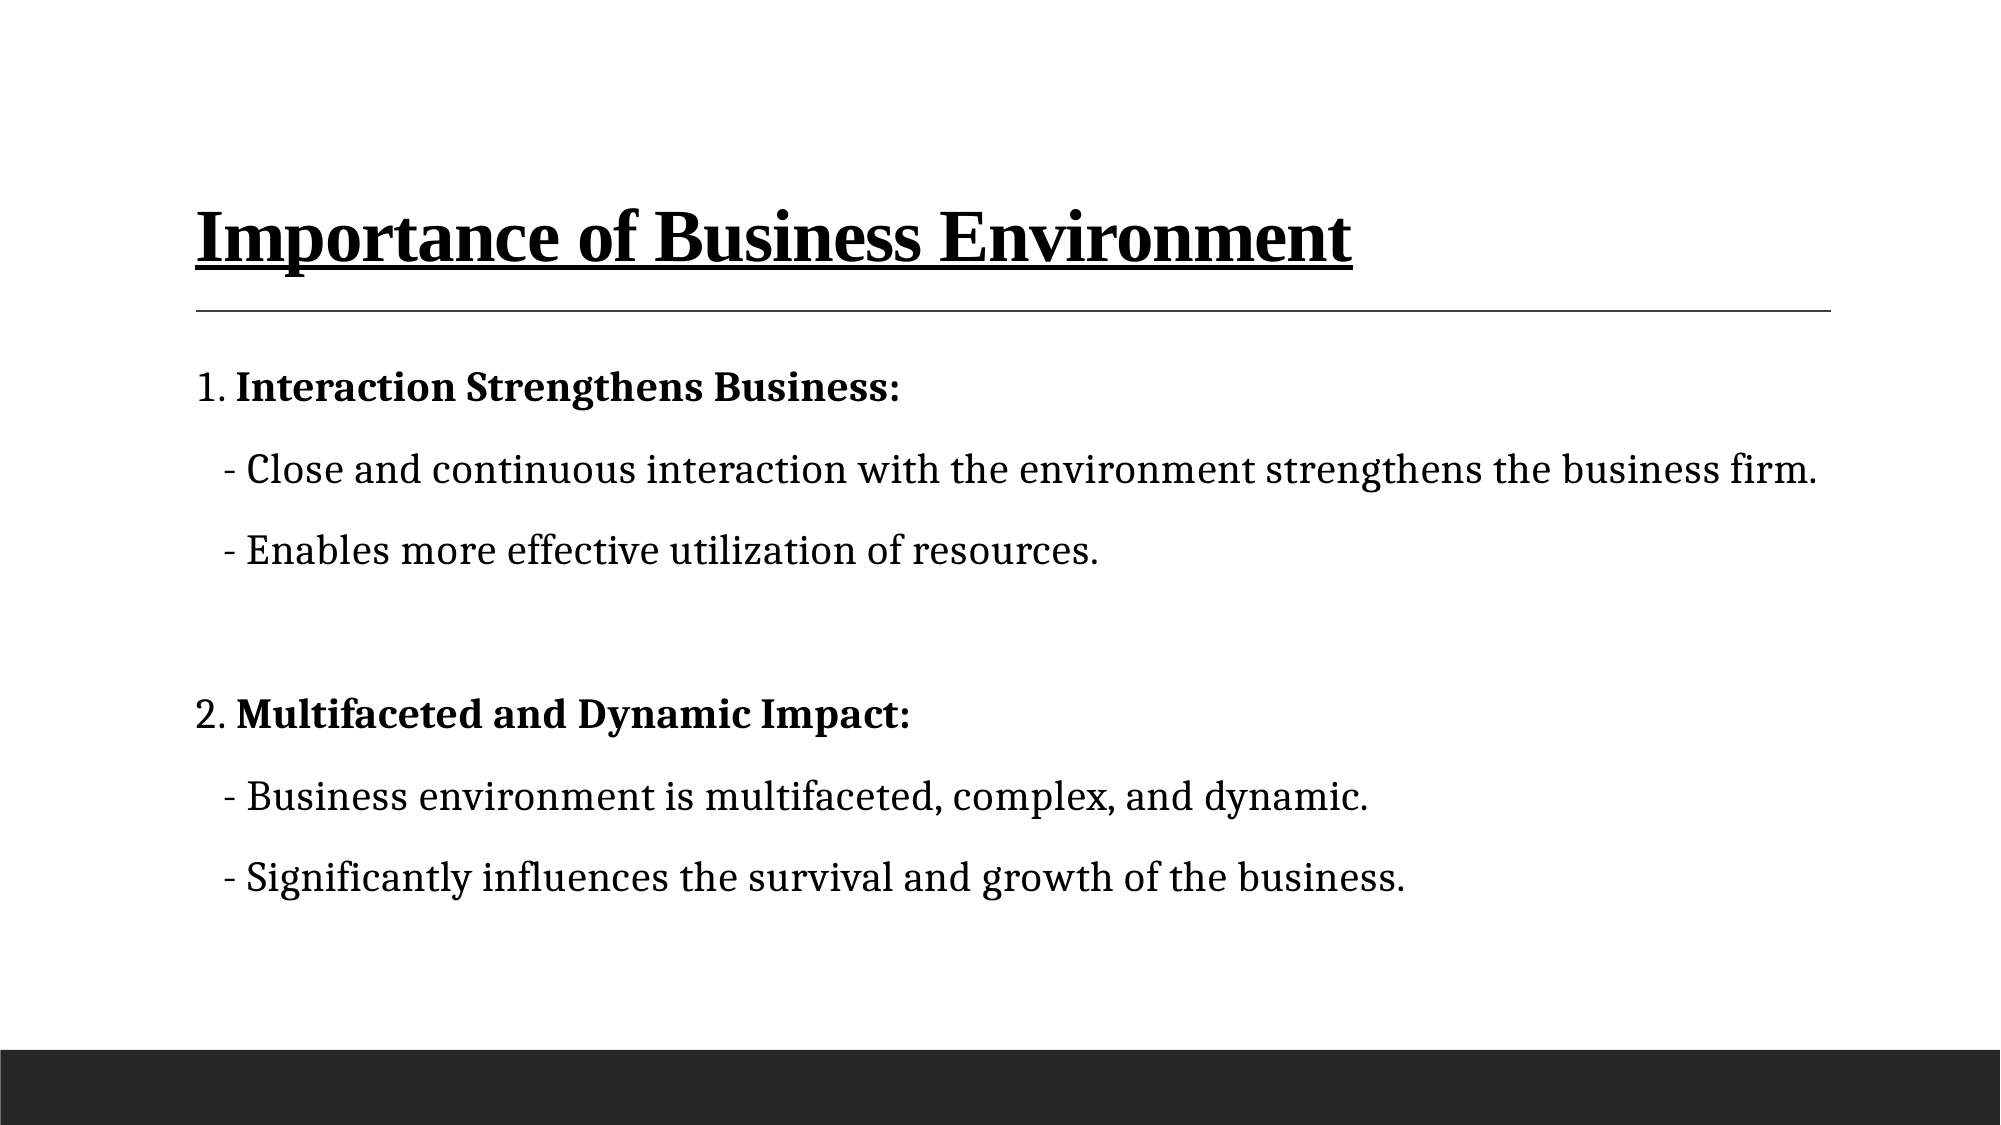

# Importance of Business Environment
1. Interaction Strengthens Business:
   - Close and continuous interaction with the environment strengthens the business firm.
   - Enables more effective utilization of resources.

2. Multifaceted and Dynamic Impact:
   - Business environment is multifaceted, complex, and dynamic.
   - Significantly influences the survival and growth of the business.